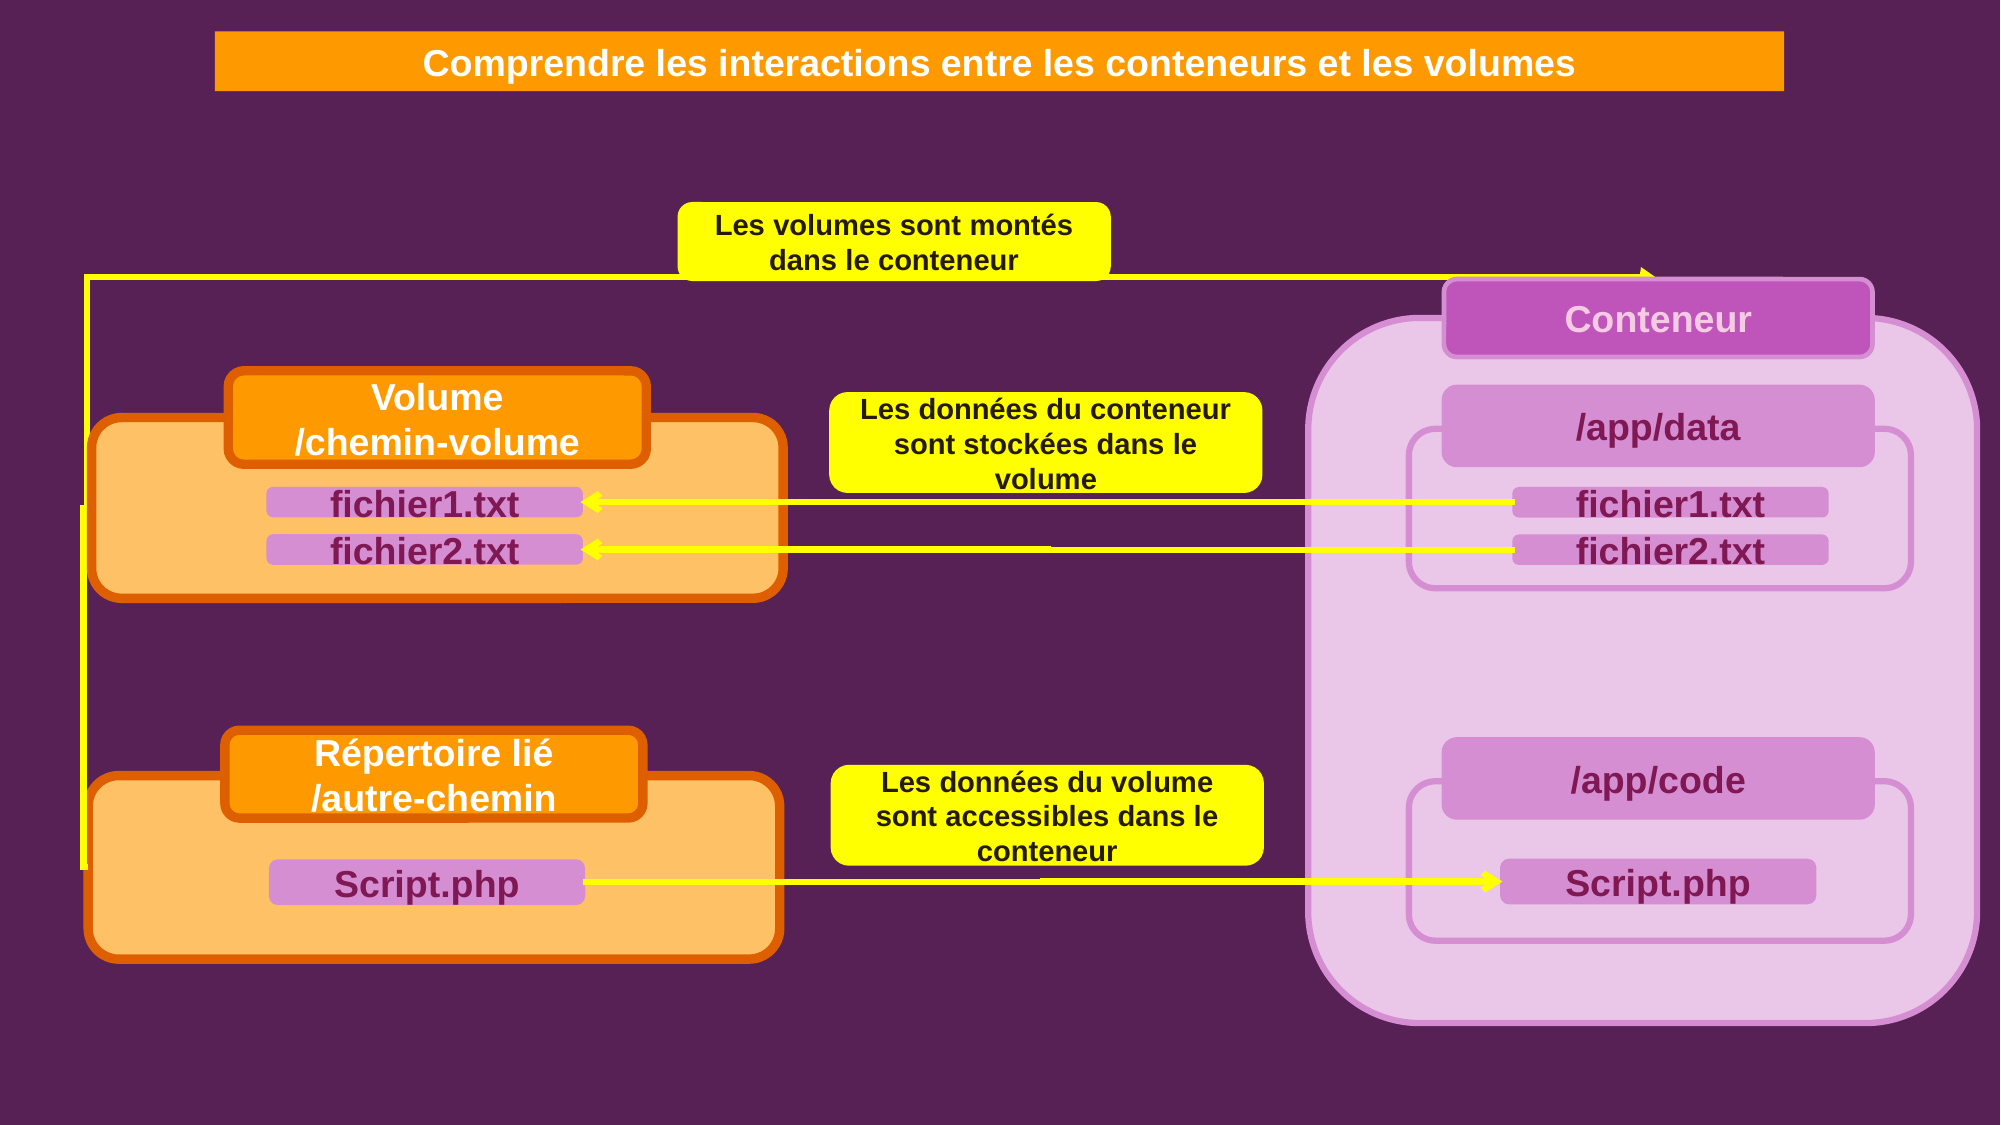

Comprendre les interactions entre les conteneurs et les volumes
Les volumes sont montés dans le conteneur
Conteneur

/app/data

/app/code

fichier1.txt
fichier2.txt
Volume
/chemin-volume

fichier1.txt
fichier2.txt
Les données du conteneur sont stockées dans le volume
Répertoire lié
/autre-chemin

Les données du volume sont accessibles dans le conteneur
Script.php
Script.php